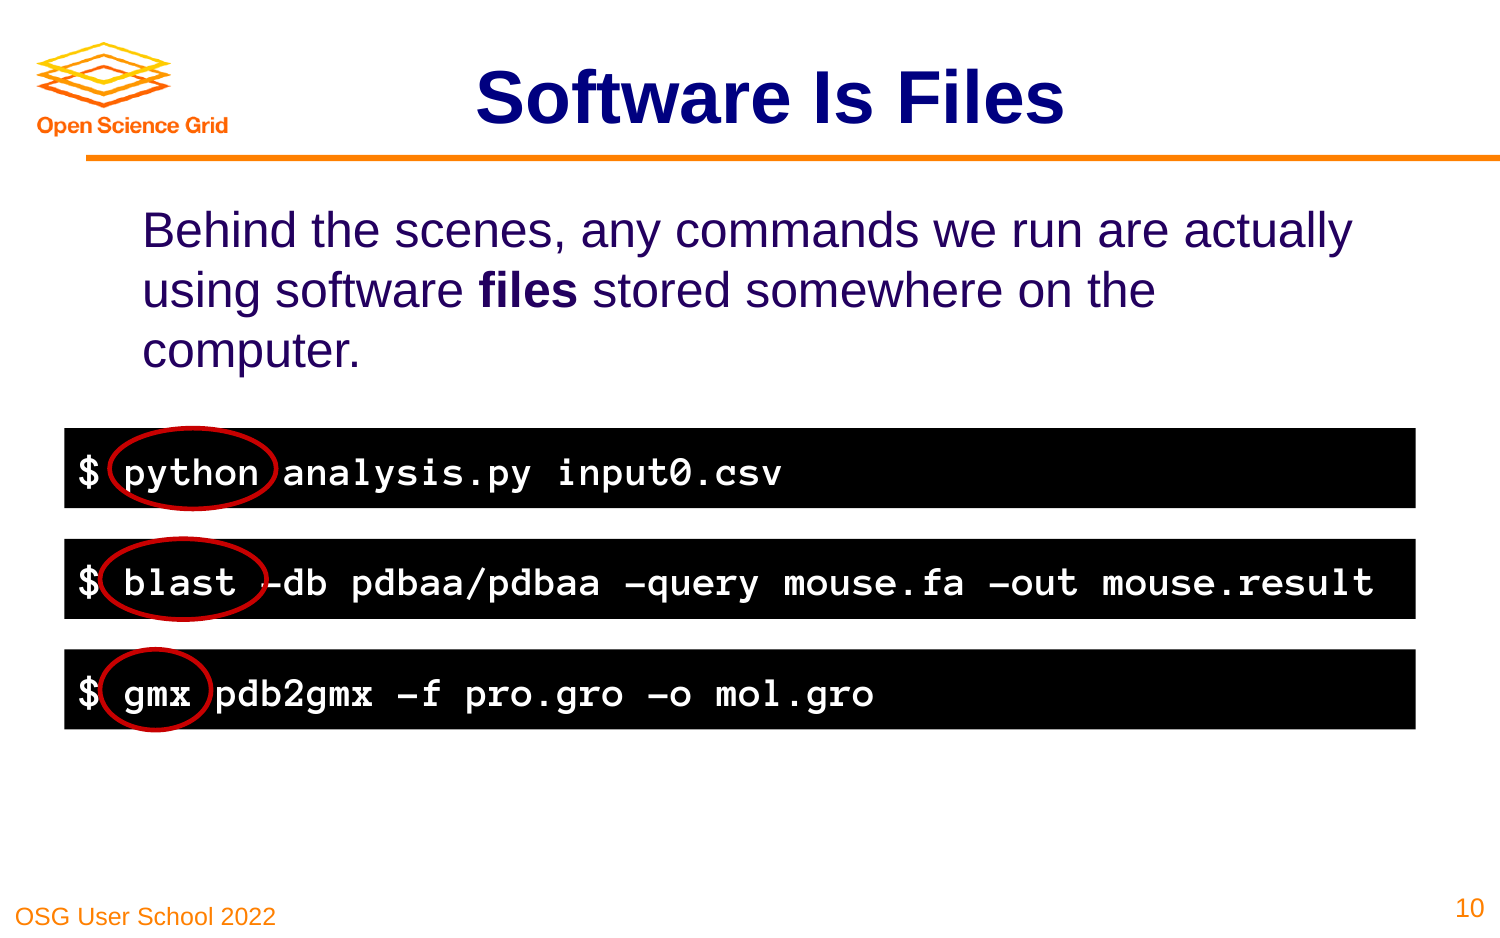

# Software Is Files
Behind the scenes, any commands we run are actually using software files stored somewhere on the computer.
$ python analysis.py input0.csv

$ blast -db pdbaa/pdbaa -query mouse.fa -out mouse.result

$ gmx pdb2gmx -f pro.gro -o mol.gro

10